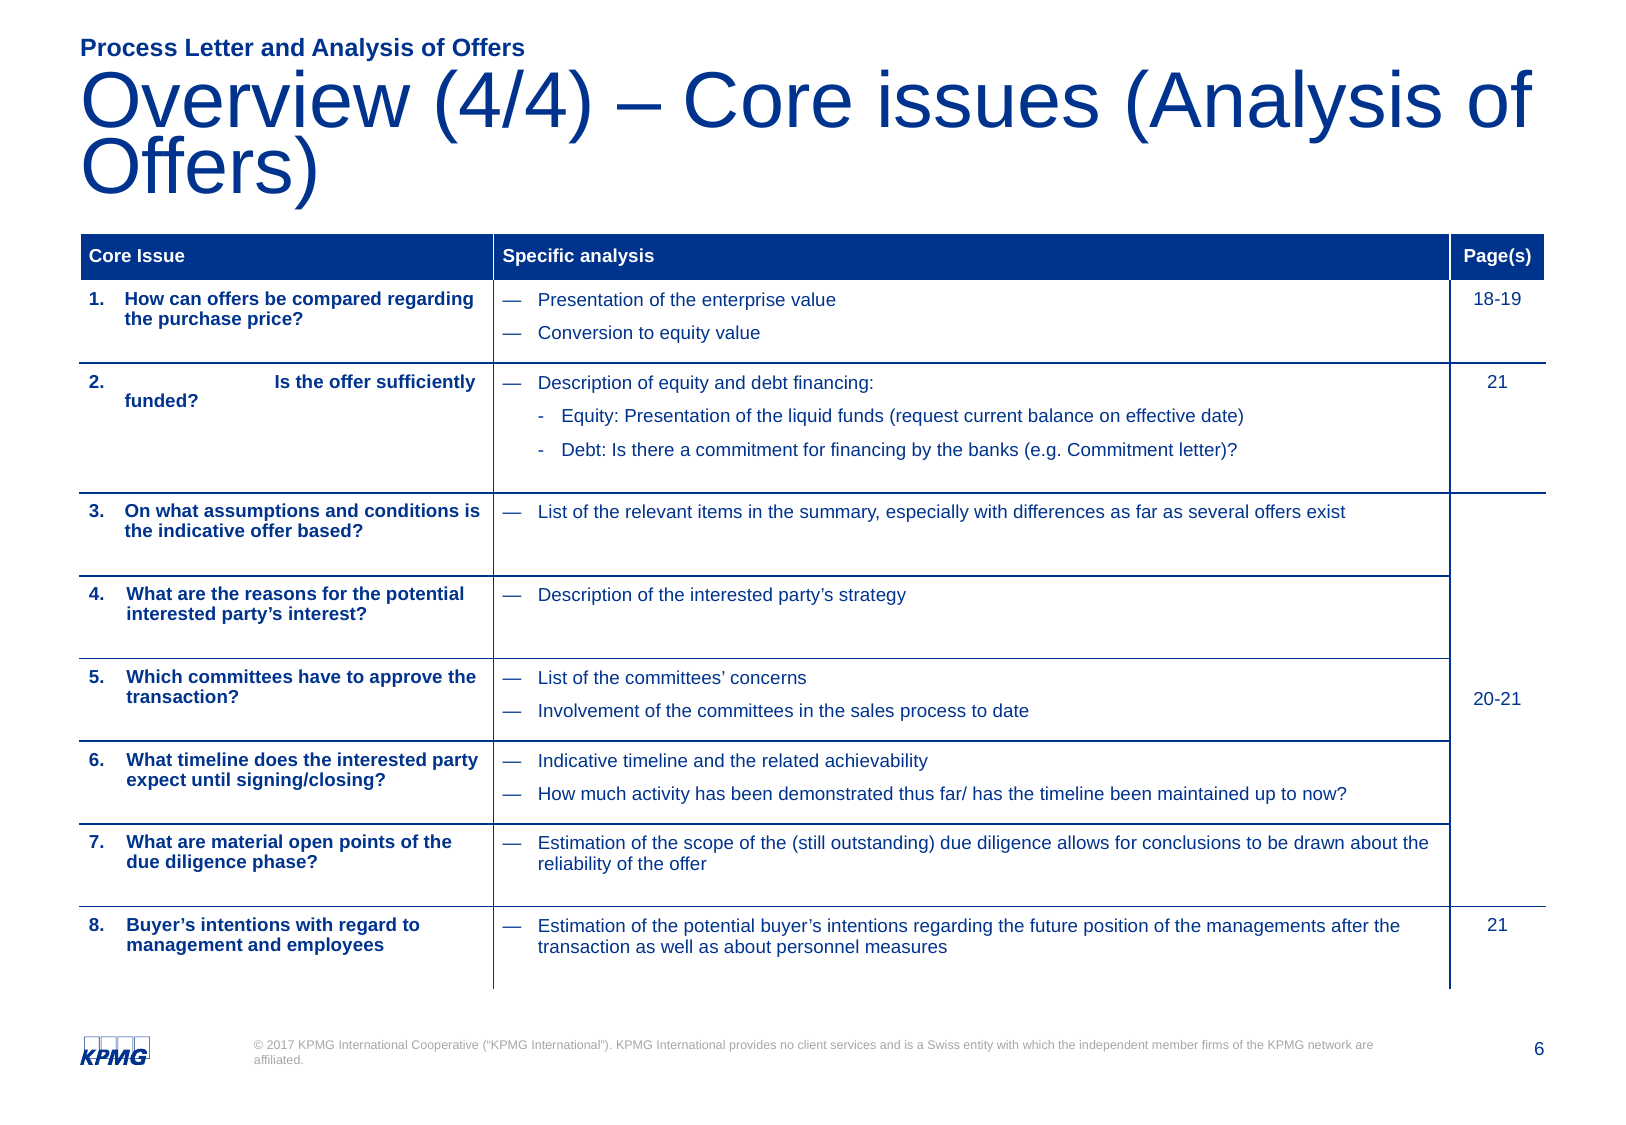

Process Letter and Analysis of Offers
# Overview (4/4) – Core issues (Analysis of Offers)
| Core Issue | Specific analysis | Page(s) |
| --- | --- | --- |
| How can offers be compared regarding the purchase price? | Presentation of the enterprise value Conversion to equity value | 18-19 |
| 2. Is the offer sufficiently funded? | Description of equity and debt financing: Equity: Presentation of the liquid funds (request current balance on effective date) Debt: Is there a commitment for financing by the banks (e.g. Commitment letter)? | 21 |
| On what assumptions and conditions is the indicative offer based? | List of the relevant items in the summary, especially with differences as far as several offers exist | 20-21 |
| What are the reasons for the potential interested party’s interest? | Description of the interested party’s strategy |  |
| Which committees have to approve the transaction? | List of the committees’ concerns Involvement of the committees in the sales process to date |  |
| What timeline does the interested party expect until signing/closing? | Indicative timeline and the related achievability How much activity has been demonstrated thus far/ has the timeline been maintained up to now? |  |
| What are material open points of the due diligence phase? | Estimation of the scope of the (still outstanding) due diligence allows for conclusions to be drawn about the reliability of the offer |  |
| Buyer’s intentions with regard to management and employees | Estimation of the potential buyer’s intentions regarding the future position of the managements after the transaction as well as about personnel measures | 21 |